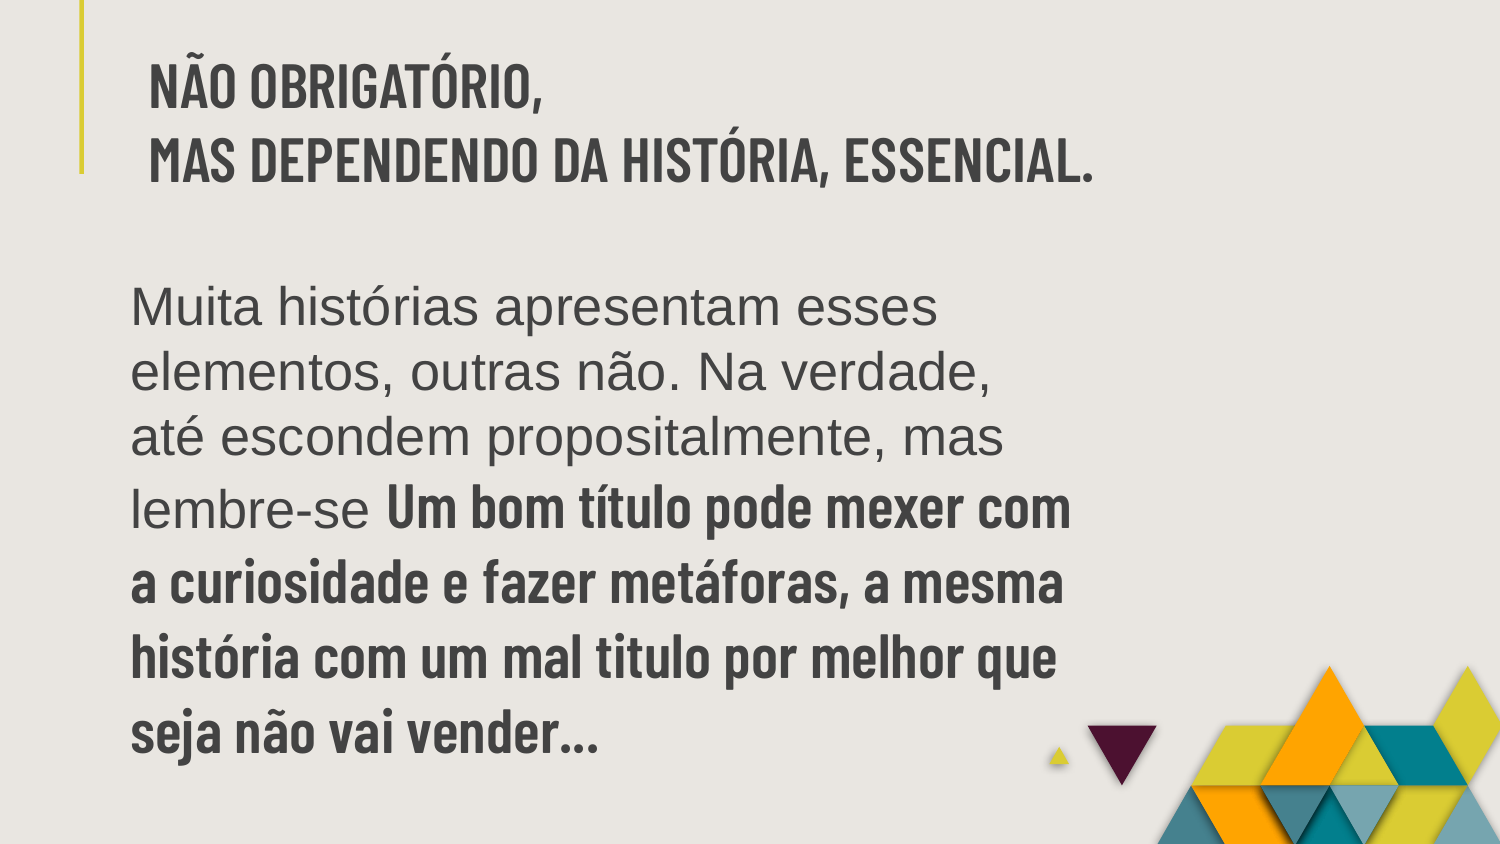

# NÃO OBRIGATÓRIO, MAS DEPENDENDO DA HISTÓRIA, ESSENCIAL.
Muita histórias apresentam esses elementos, outras não. Na verdade, até escondem propositalmente, mas lembre-se Um bom título pode mexer com a curiosidade e fazer metáforas, a mesma história com um mal titulo por melhor que seja não vai vender...